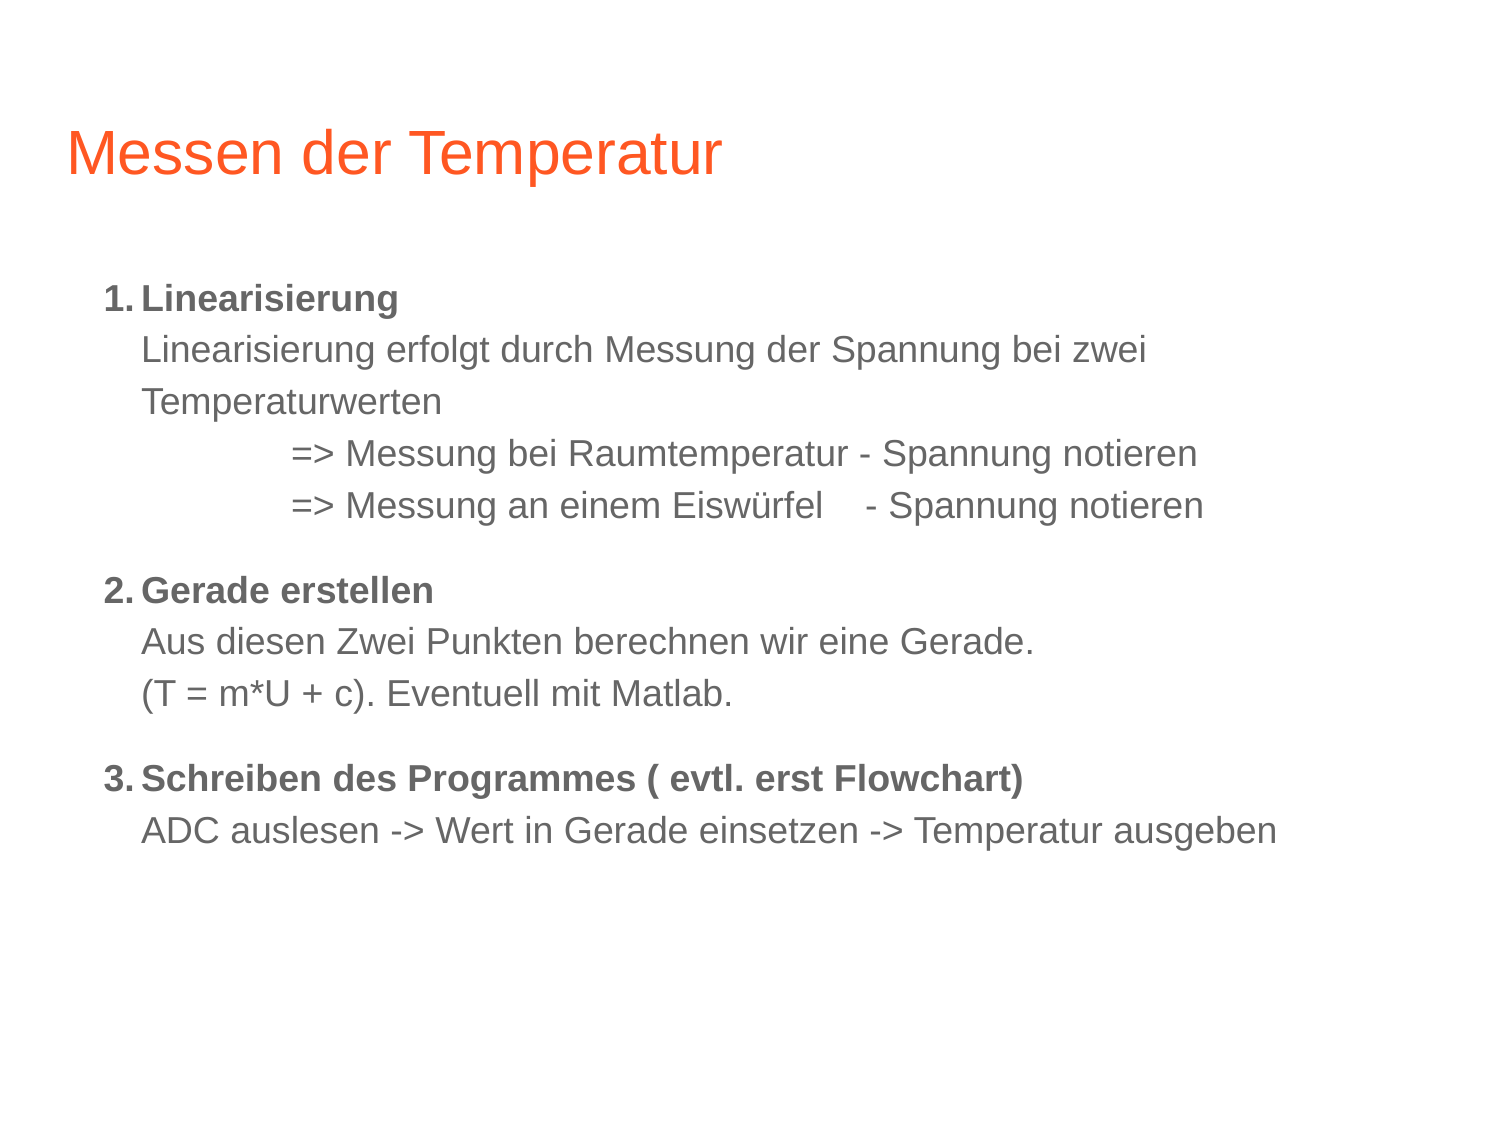

# Messen der Temperatur
Linearisierung
Linearisierung erfolgt durch Messung der Spannung bei zwei Temperaturwerten
	=> Messung bei Raumtemperatur - Spannung notieren
	=> Messung an einem Eiswürfel    - Spannung notieren
Gerade erstellen
Aus diesen Zwei Punkten berechnen wir eine Gerade.
(T = m*U + c). Eventuell mit Matlab.
Schreiben des Programmes ( evtl. erst Flowchart)
ADC auslesen -> Wert in Gerade einsetzen -> Temperatur ausgeben